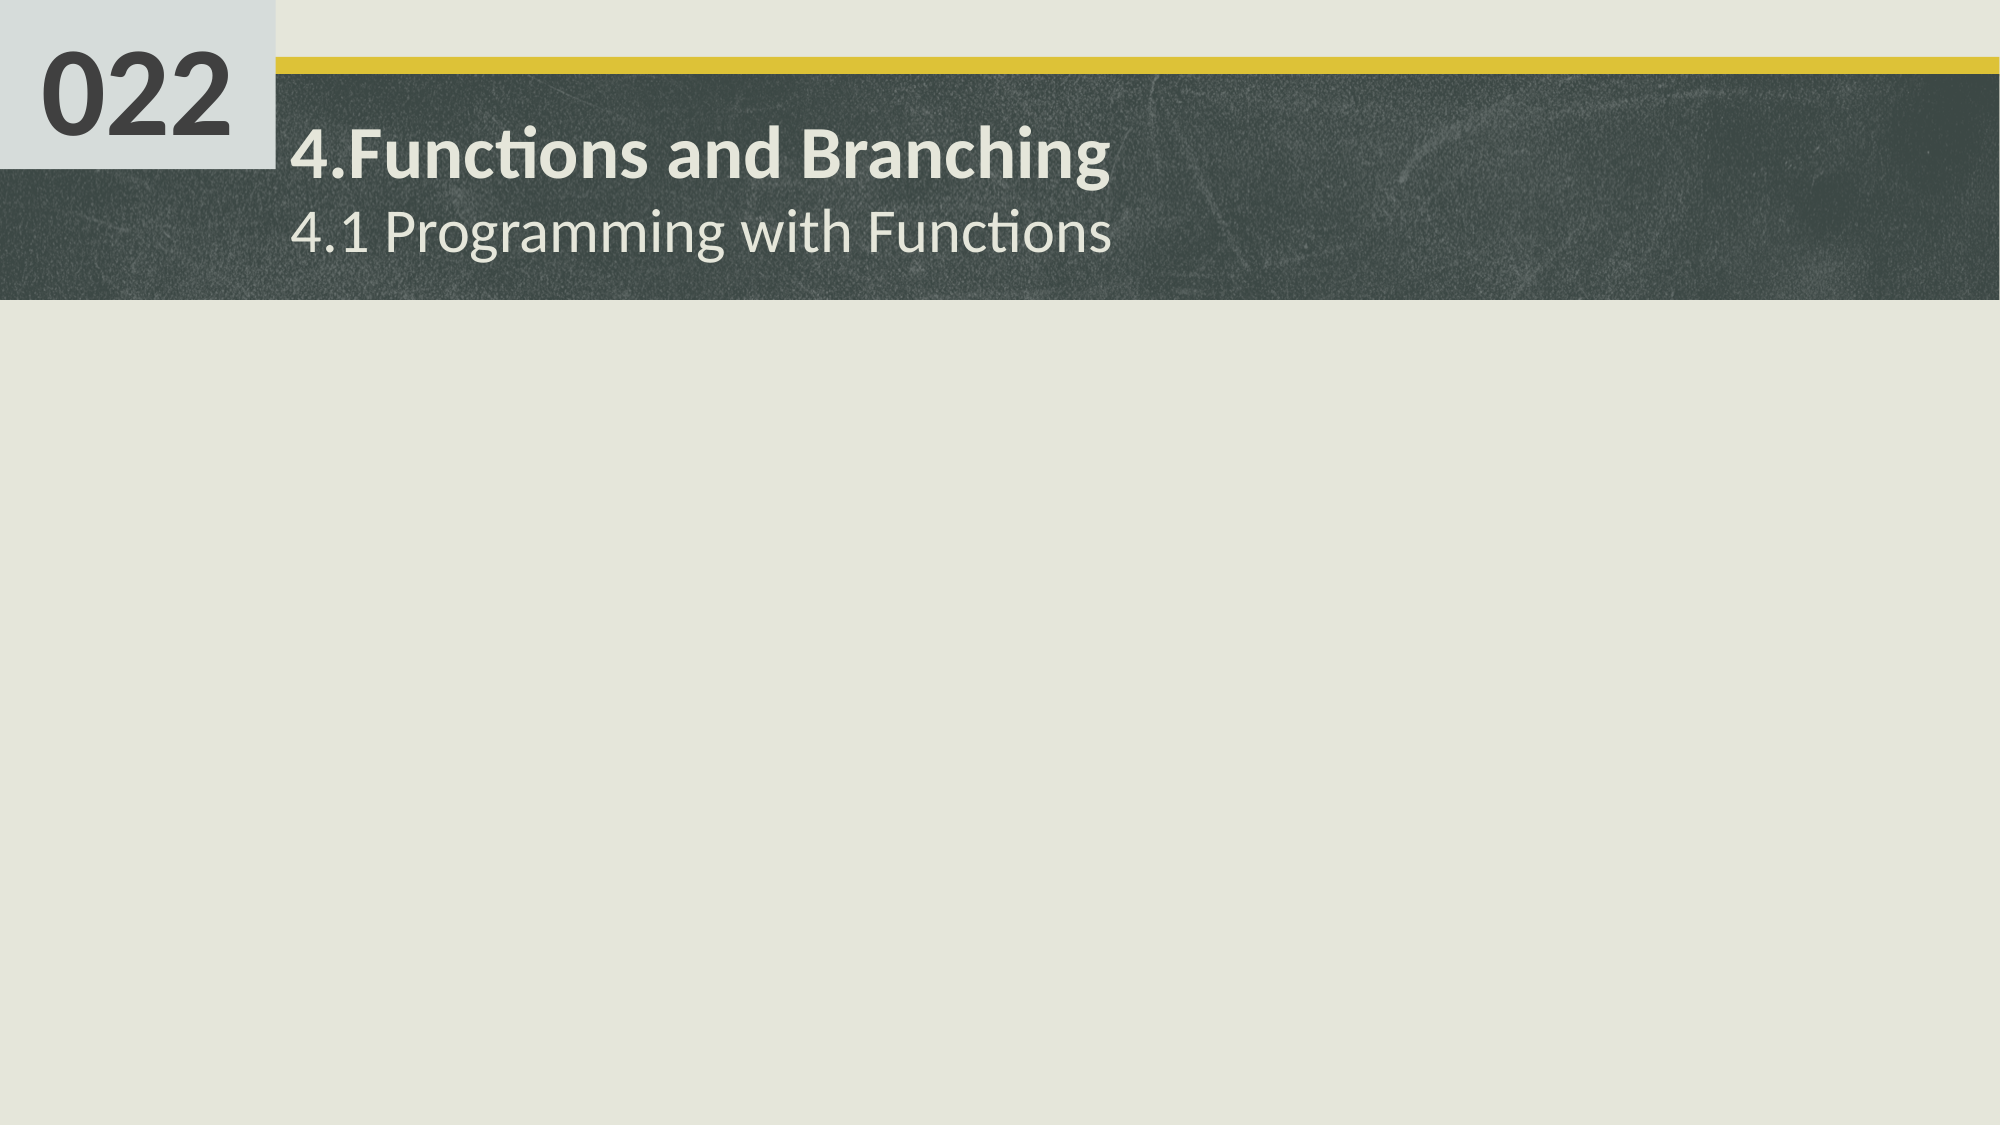

022
# 4.Functions and Branching 4.1 Programming with Functions